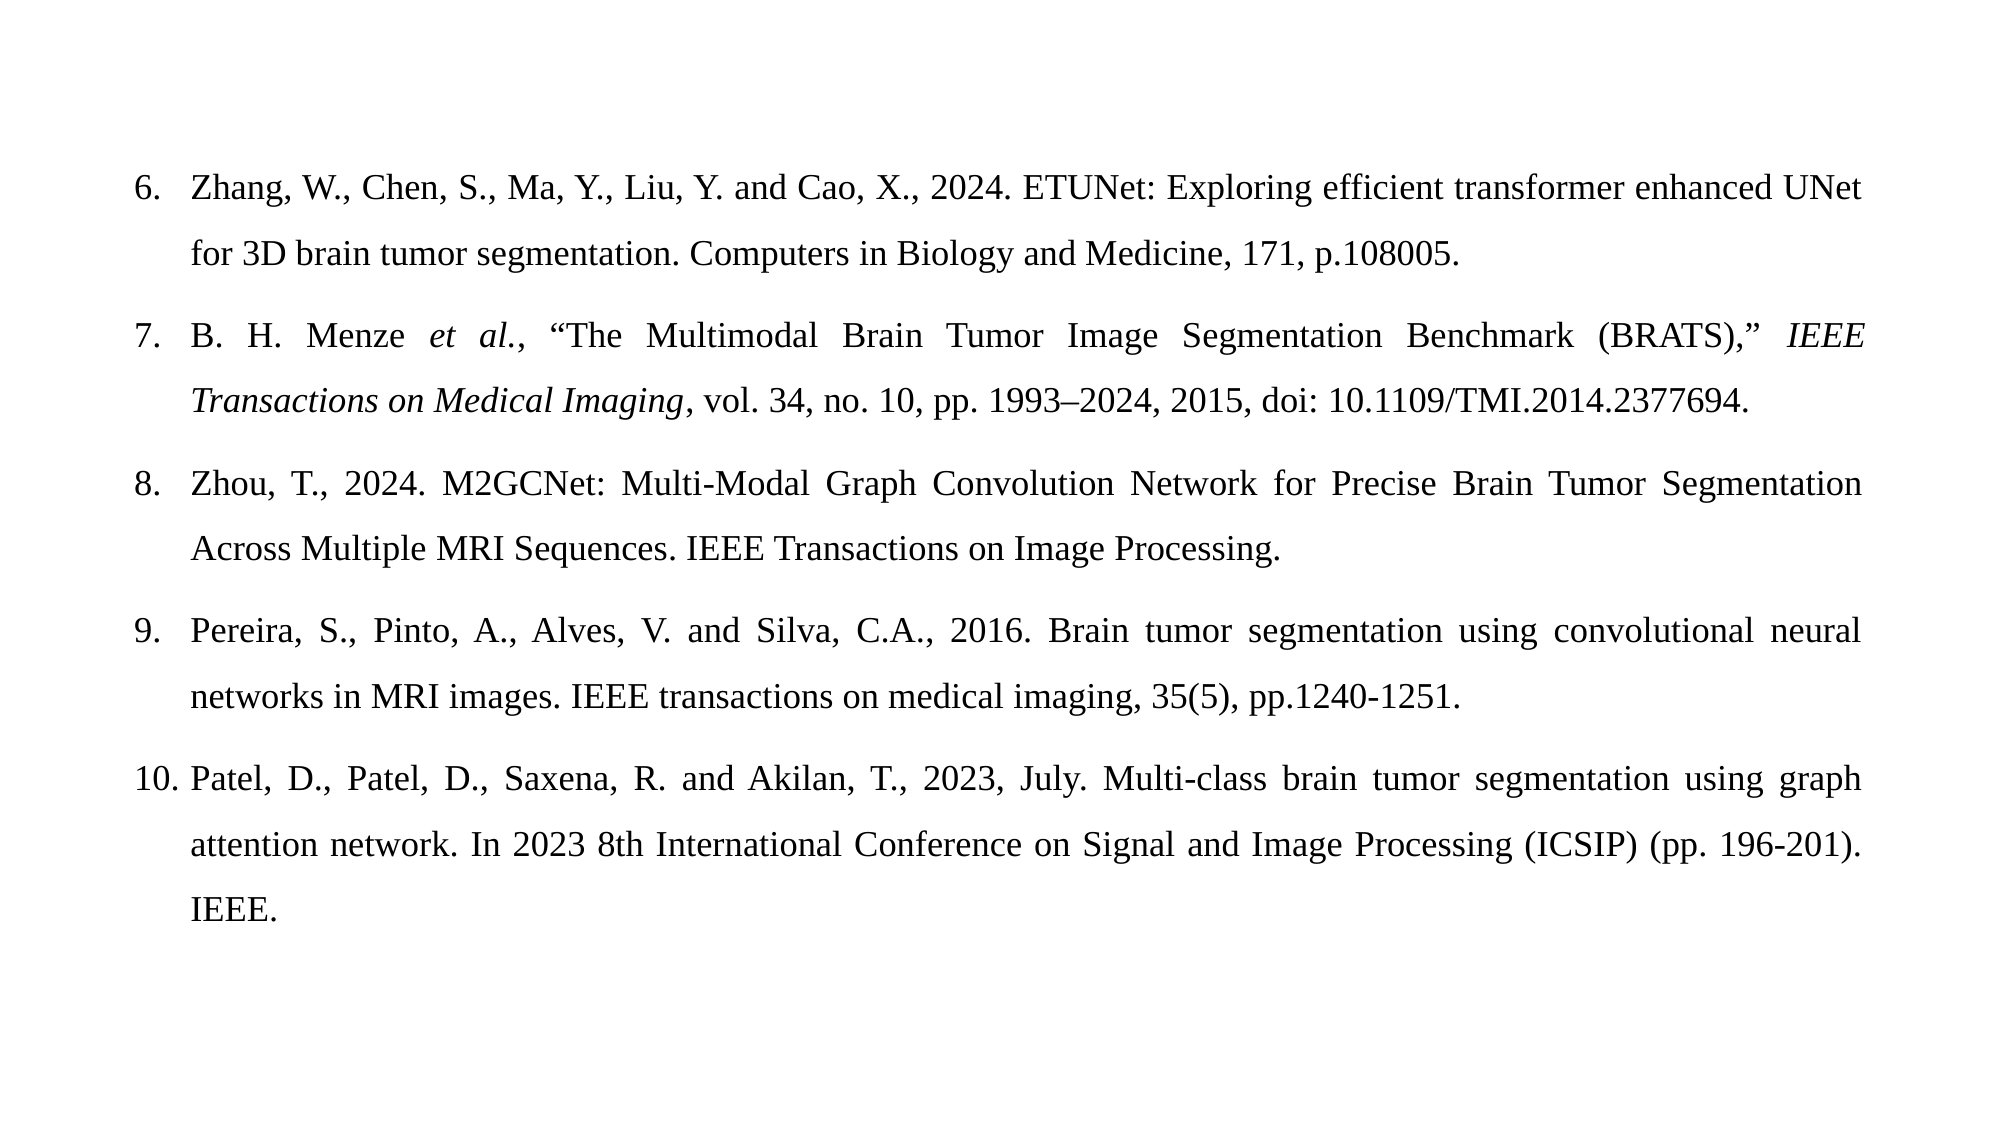

Zhang, W., Chen, S., Ma, Y., Liu, Y. and Cao, X., 2024. ETUNet: Exploring efficient transformer enhanced UNet for 3D brain tumor segmentation. Computers in Biology and Medicine, 171, p.108005.
B. H. Menze et al., “The Multimodal Brain Tumor Image Segmentation Benchmark (BRATS),” IEEE Transactions on Medical Imaging, vol. 34, no. 10, pp. 1993–2024, 2015, doi: 10.1109/TMI.2014.2377694.
Zhou, T., 2024. M2GCNet: Multi-Modal Graph Convolution Network for Precise Brain Tumor Segmentation Across Multiple MRI Sequences. IEEE Transactions on Image Processing.
Pereira, S., Pinto, A., Alves, V. and Silva, C.A., 2016. Brain tumor segmentation using convolutional neural networks in MRI images. IEEE transactions on medical imaging, 35(5), pp.1240-1251.
Patel, D., Patel, D., Saxena, R. and Akilan, T., 2023, July. Multi-class brain tumor segmentation using graph attention network. In 2023 8th International Conference on Signal and Image Processing (ICSIP) (pp. 196-201). IEEE.